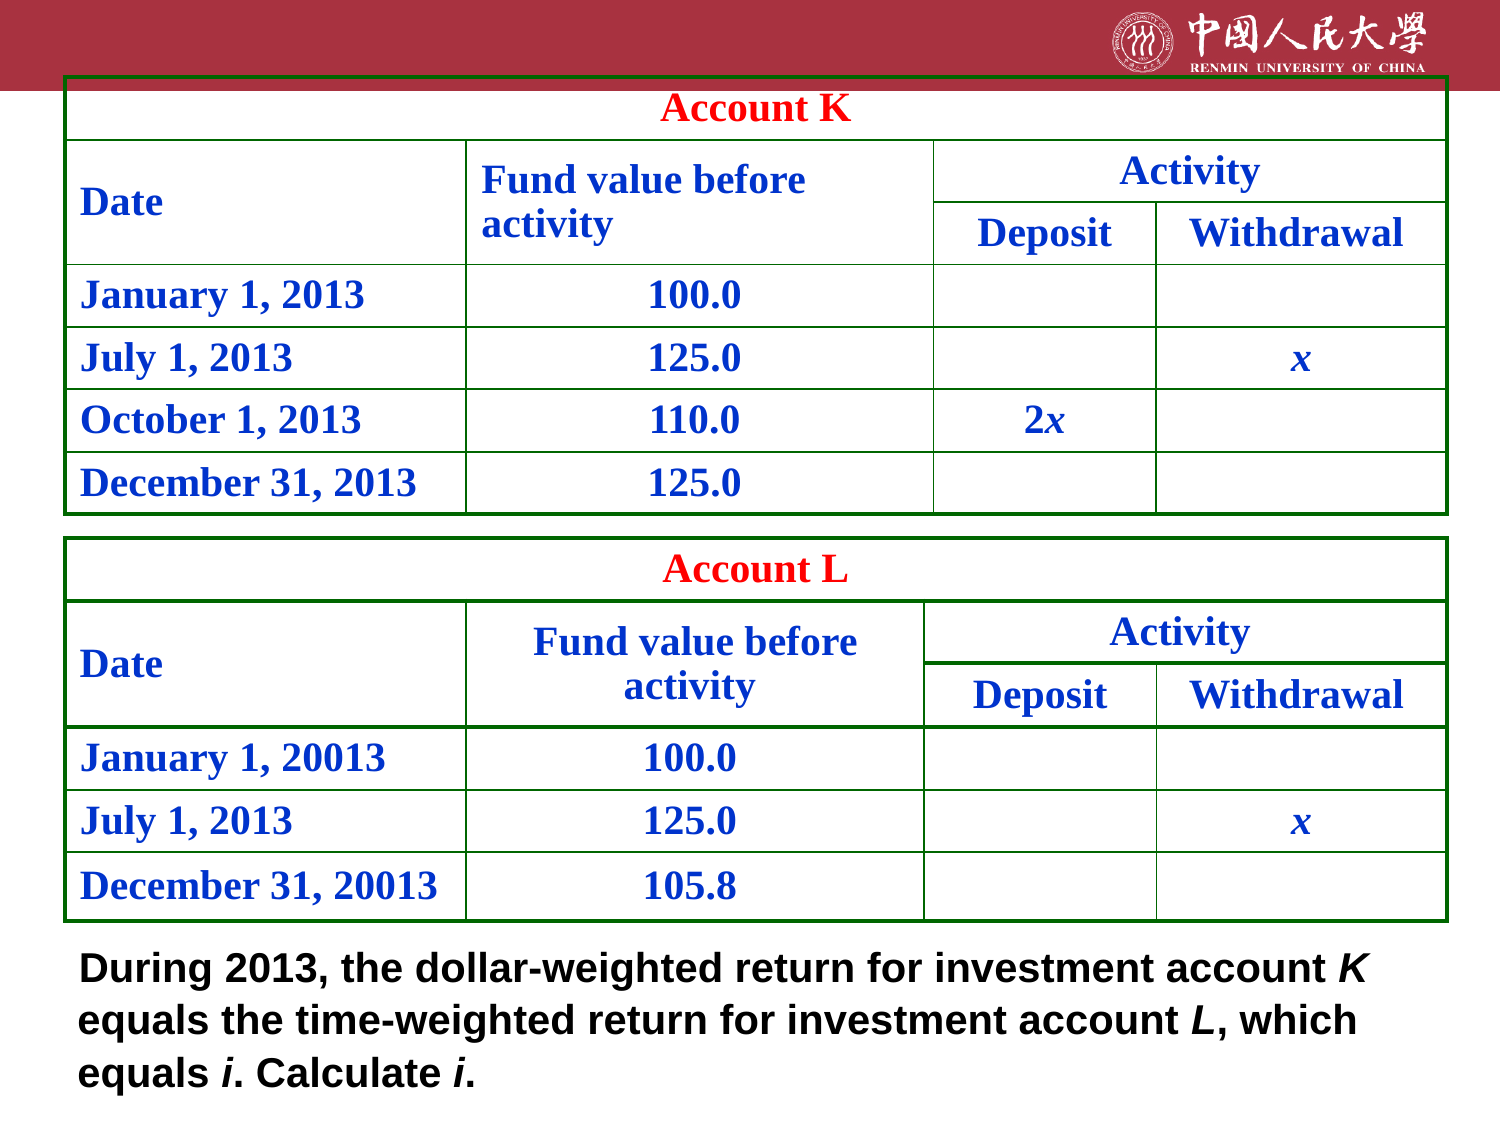

| Account K |  |  |  |
| --- | --- | --- | --- |
| Date | Fund value before activity | Activity |  |
|  |  | Deposit | Withdrawal |
| January 1, 2013 | 100.0 |  |  |
| July 1, 2013 | 125.0 |  | x |
| October 1, 2013 | 110.0 | 2x |  |
| December 31, 2013 | 125.0 |  |  |
| Account L |  |  |  |
| --- | --- | --- | --- |
| Date | Fund value before activity | Activity |  |
|  |  | Deposit | Withdrawal |
| January 1, 20013 | 100.0 |  |  |
| July 1, 2013 | 125.0 |  | x |
| December 31, 20013 | 105.8 |  |  |
     During 2013, the dollar-weighted return for investment account K equals the time-weighted return for investment account L, which equals i. Calculate i.